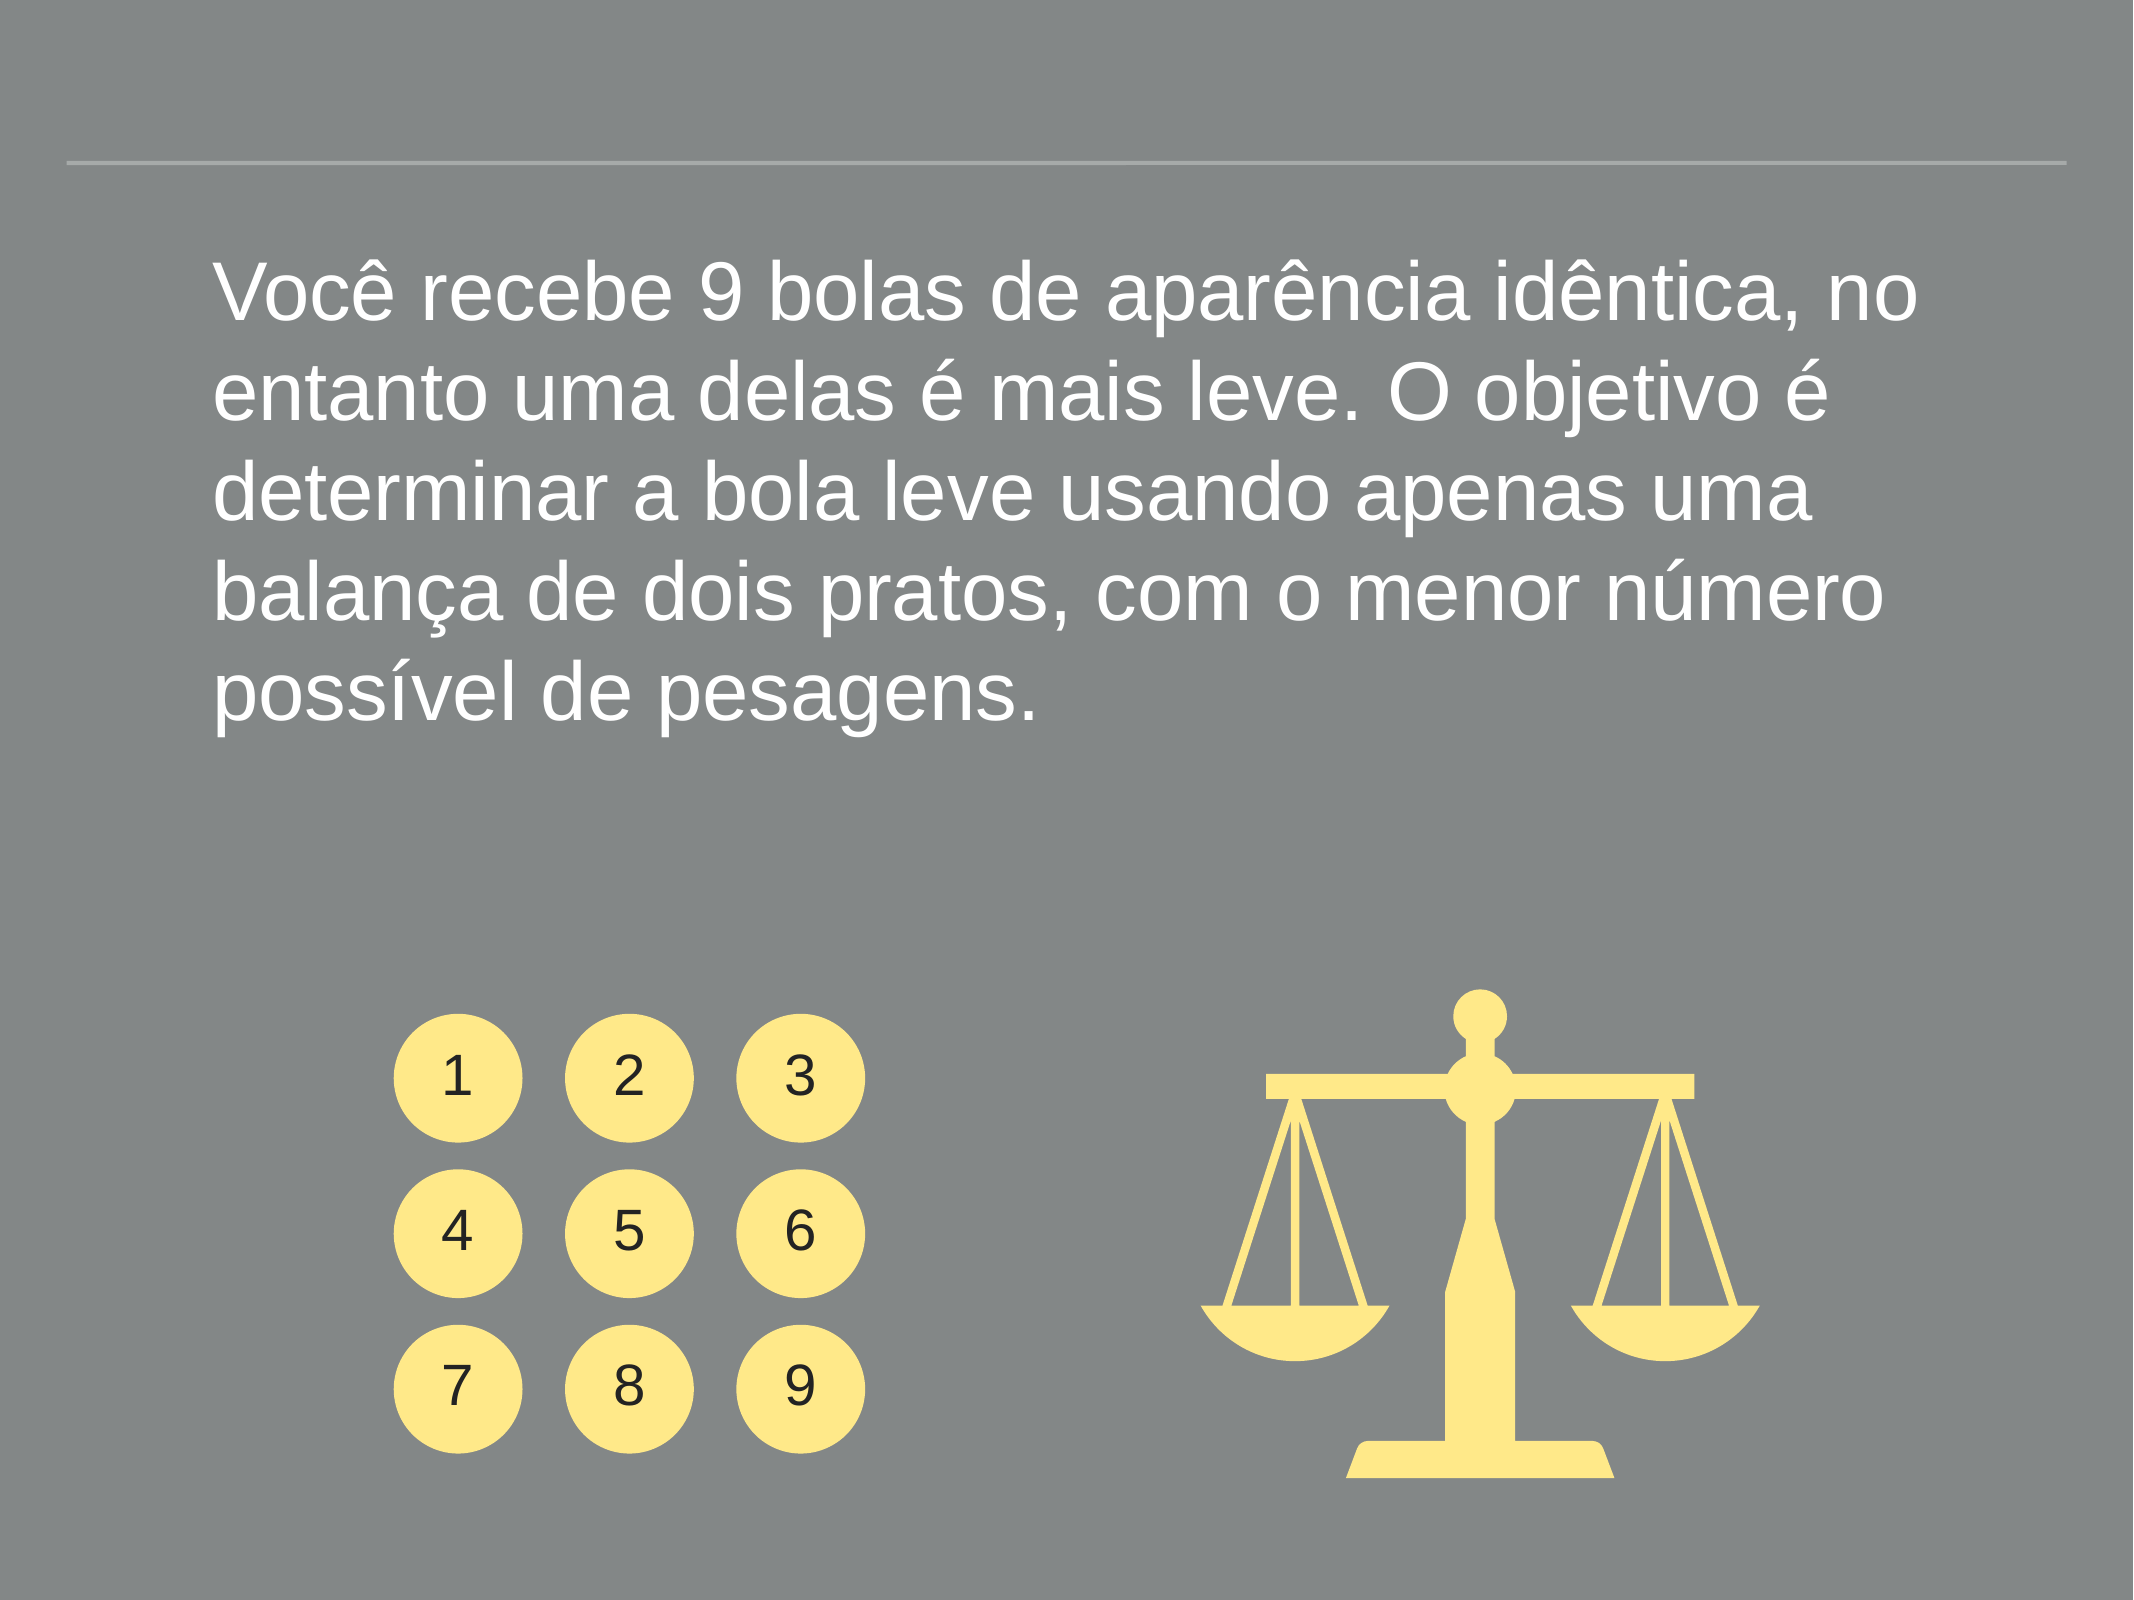

Você recebe 9 bolas de aparência idêntica, no entanto uma delas é mais leve. O objetivo é determinar a bola leve usando apenas uma balança de dois pratos, com o menor número possível de pesagens.

1
2
3
4
5
6
7
8
9